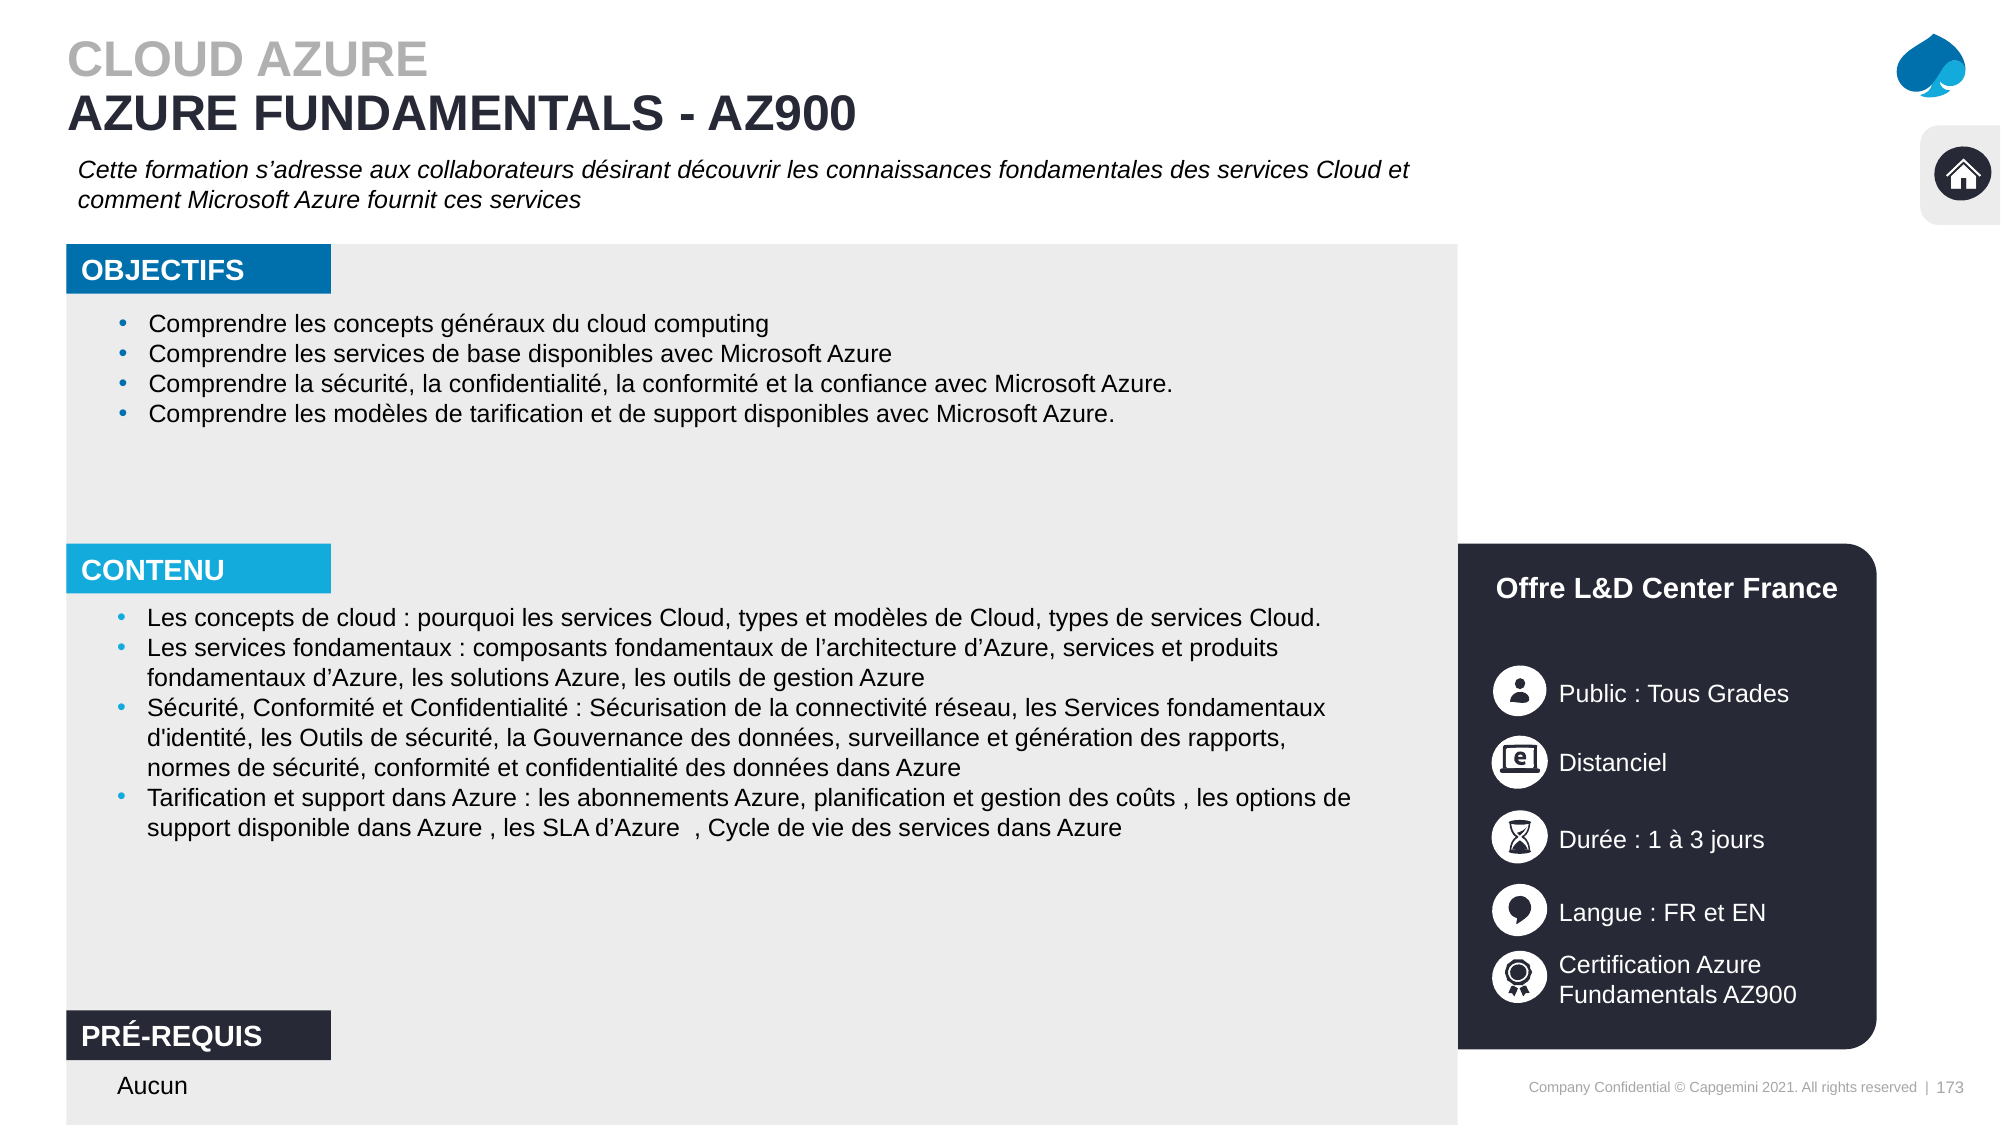

Cloud azure
Azure fundamentals - az900
Cette formation s’adresse aux collaborateurs désirant découvrir les connaissances fondamentales des services Cloud et comment Microsoft Azure fournit ces services
OBJECTIFS

Comprendre les concepts généraux du cloud computing
Comprendre les services de base disponibles avec Microsoft Azure
Comprendre la sécurité, la confidentialité, la conformité et la confiance avec Microsoft Azure.
Comprendre les modèles de tarification et de support disponibles avec Microsoft Azure.
CONTENU
Offre L&D Center France

Les concepts de cloud : pourquoi les services Cloud, types et modèles de Cloud, types de services Cloud.
Les services fondamentaux : composants fondamentaux de l’architecture d’Azure, services et produits fondamentaux d’Azure, les solutions Azure, les outils de gestion Azure
Sécurité, Conformité et Confidentialité : Sécurisation de la connectivité réseau, les Services fondamentaux d'identité, les Outils de sécurité, la Gouvernance des données, surveillance et génération des rapports, normes de sécurité, conformité et confidentialité des données dans Azure
Tarification et support dans Azure : les abonnements Azure, planification et gestion des coûts , les options de support disponible dans Azure , les SLA d’Azure  , Cycle de vie des services dans Azure

Public : Tous Grades

Distanciel

Durée : 1 à 3 jours

Langue : FR et EN

Certification Azure Fundamentals AZ900
PRé-REQUIS
Aucun